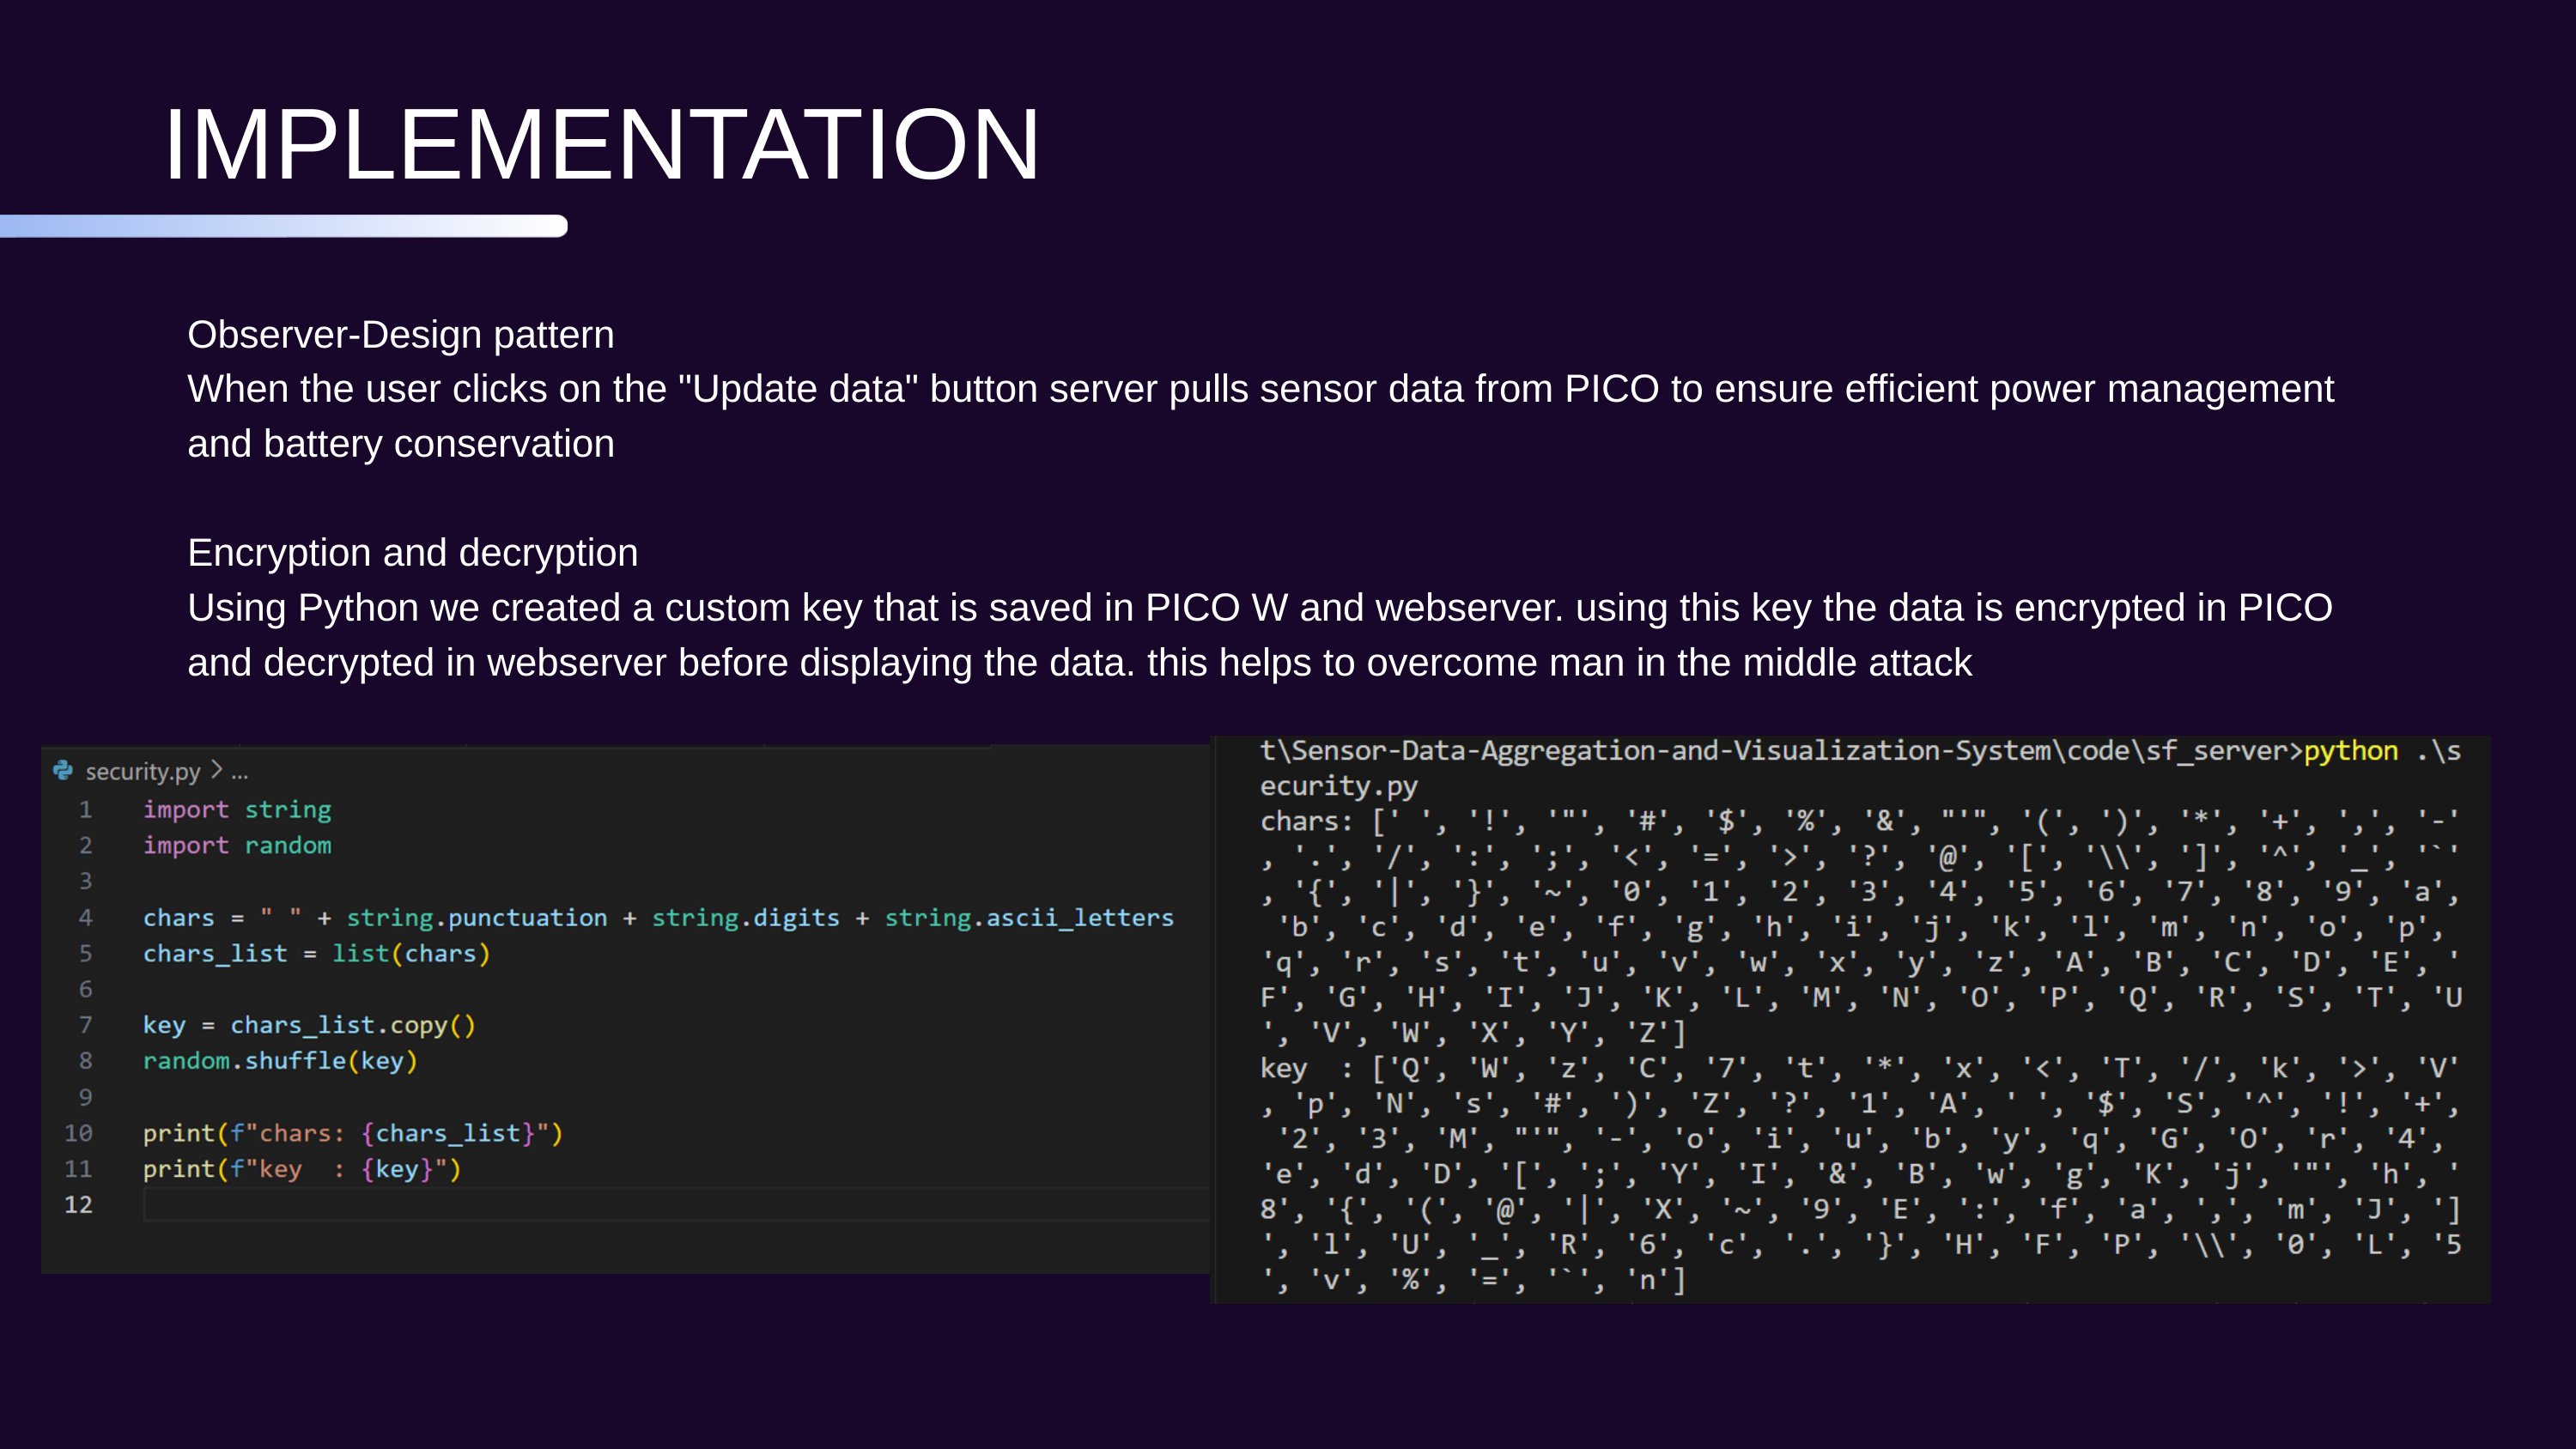

IMPLEMENTATION

Observer-Design pattern
When the user clicks on the "Update data" button server pulls sensor data from PICO to ensure efficient power management and battery conservation

Encryption and decryption
Using Python we created a custom key that is saved in PICO W and webserver. using this key the data is encrypted in PICO and decrypted in webserver before displaying the data. this helps to overcome man in the middle attack